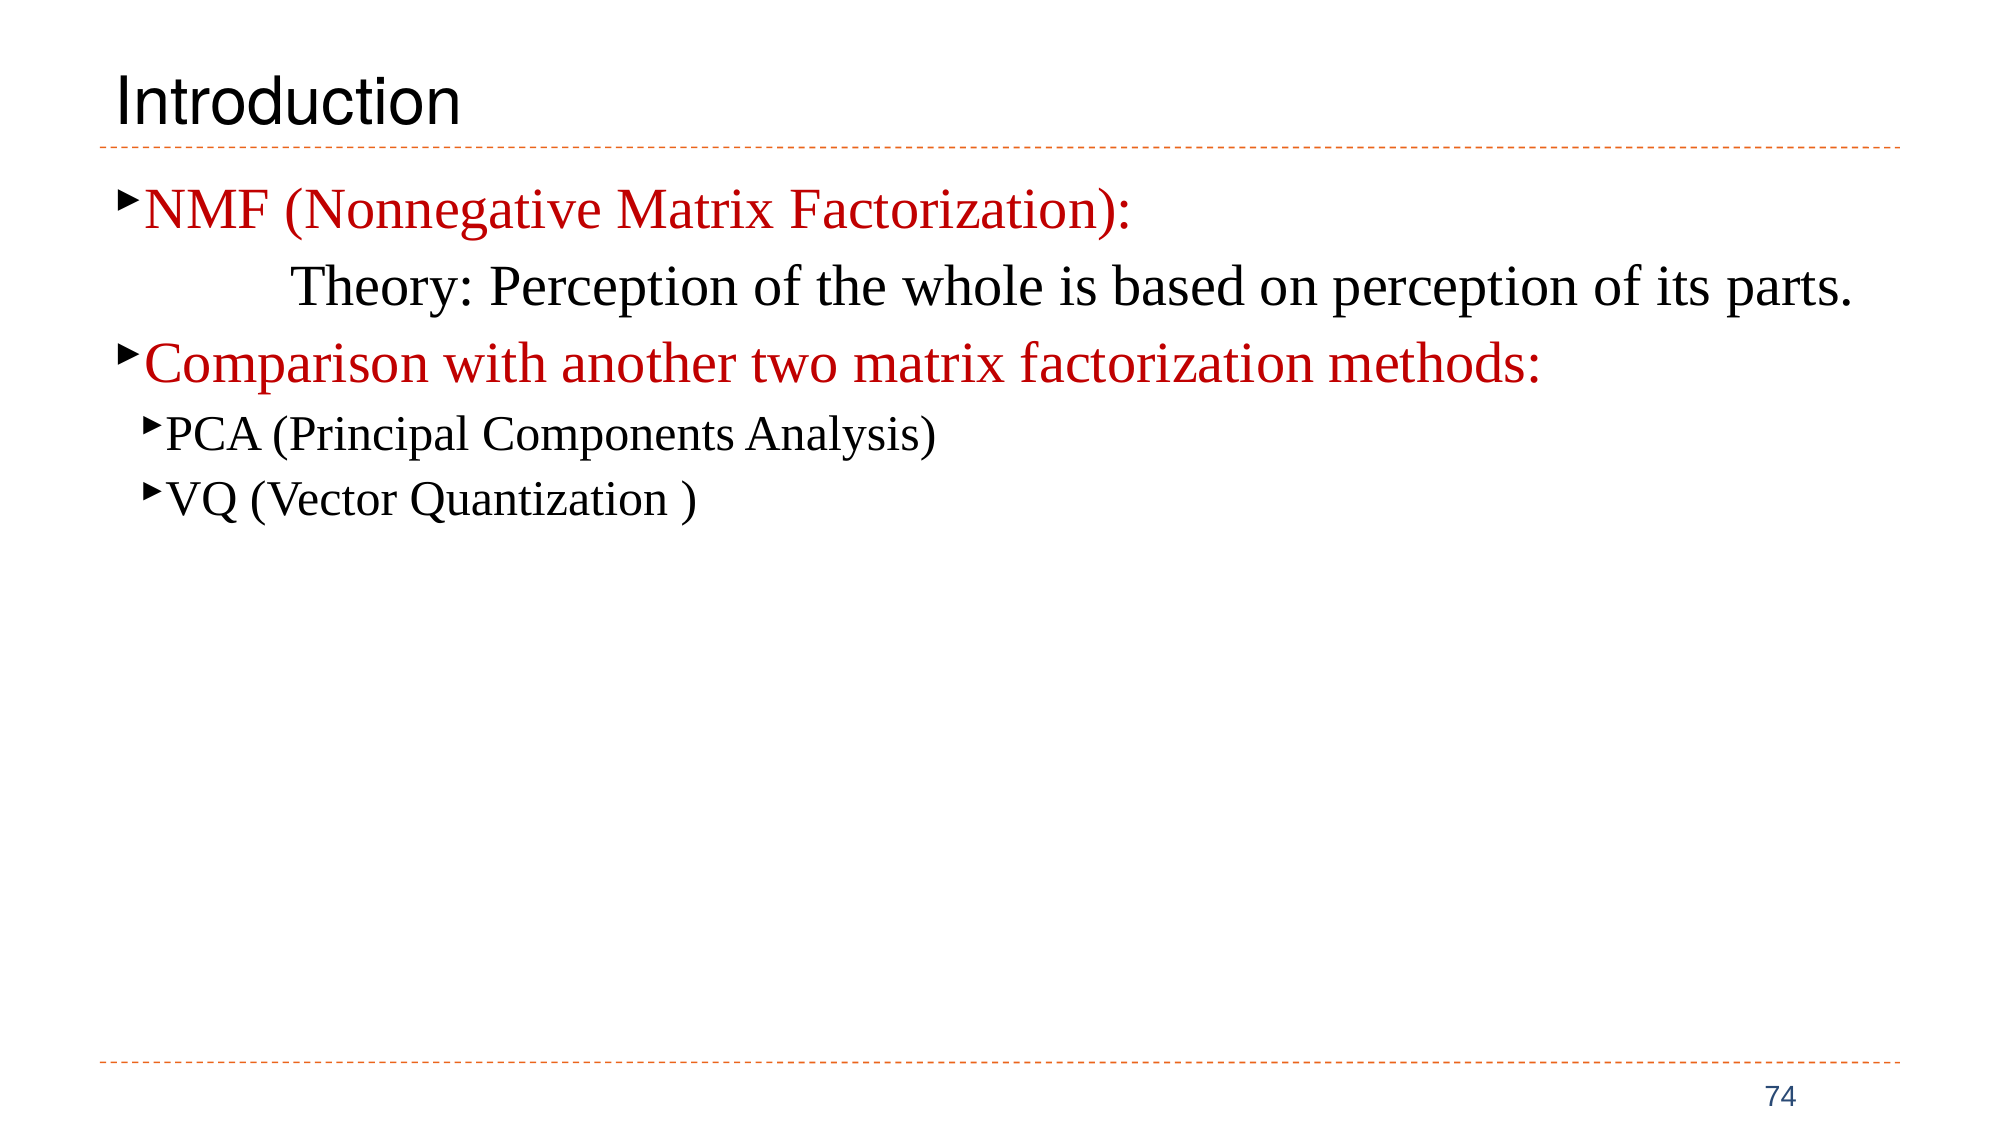

# Introduction
NMF (Nonnegative Matrix Factorization):
		Theory: Perception of the whole is based on perception of its parts.
Comparison with another two matrix factorization methods:
PCA (Principal Components Analysis)
VQ (Vector Quantization )